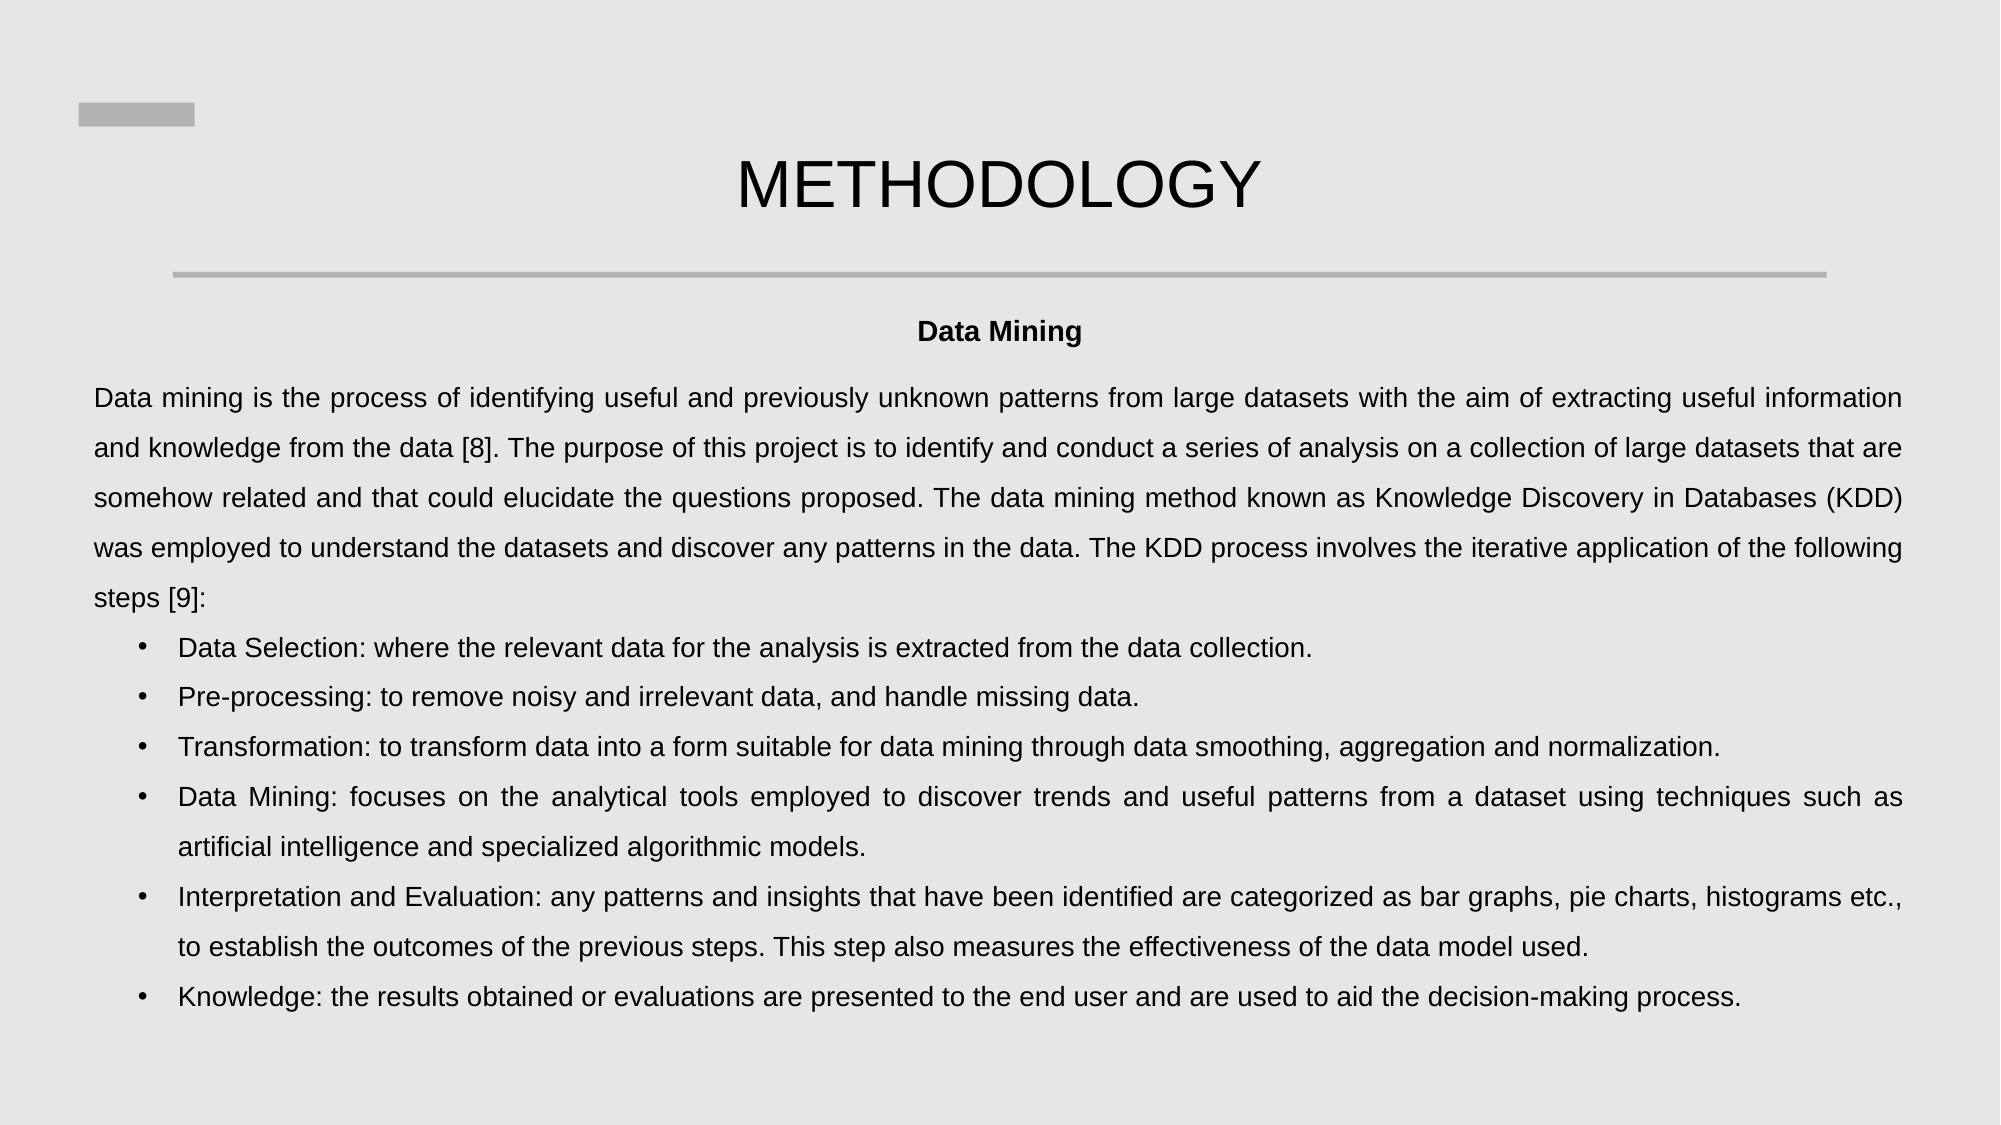

# METHODOLOGY

Data Mining
Data mining is the process of identifying useful and previously unknown patterns from large datasets with the aim of extracting useful information and knowledge from the data [8]. The purpose of this project is to identify and conduct a series of analysis on a collection of large datasets that are somehow related and that could elucidate the questions proposed. The data mining method known as Knowledge Discovery in Databases (KDD) was employed to understand the datasets and discover any patterns in the data. The KDD process involves the iterative application of the following steps [9]:
Data Selection: where the relevant data for the analysis is extracted from the data collection.
Pre-processing: to remove noisy and irrelevant data, and handle missing data.
Transformation: to transform data into a form suitable for data mining through data smoothing, aggregation and normalization.
Data Mining: focuses on the analytical tools employed to discover trends and useful patterns from a dataset using techniques such as artificial intelligence and specialized algorithmic models.
Interpretation and Evaluation: any patterns and insights that have been identified are categorized as bar graphs, pie charts, histograms etc., to establish the outcomes of the previous steps. This step also measures the effectiveness of the data model used.
Knowledge: the results obtained or evaluations are presented to the end user and are used to aid the decision-making process.